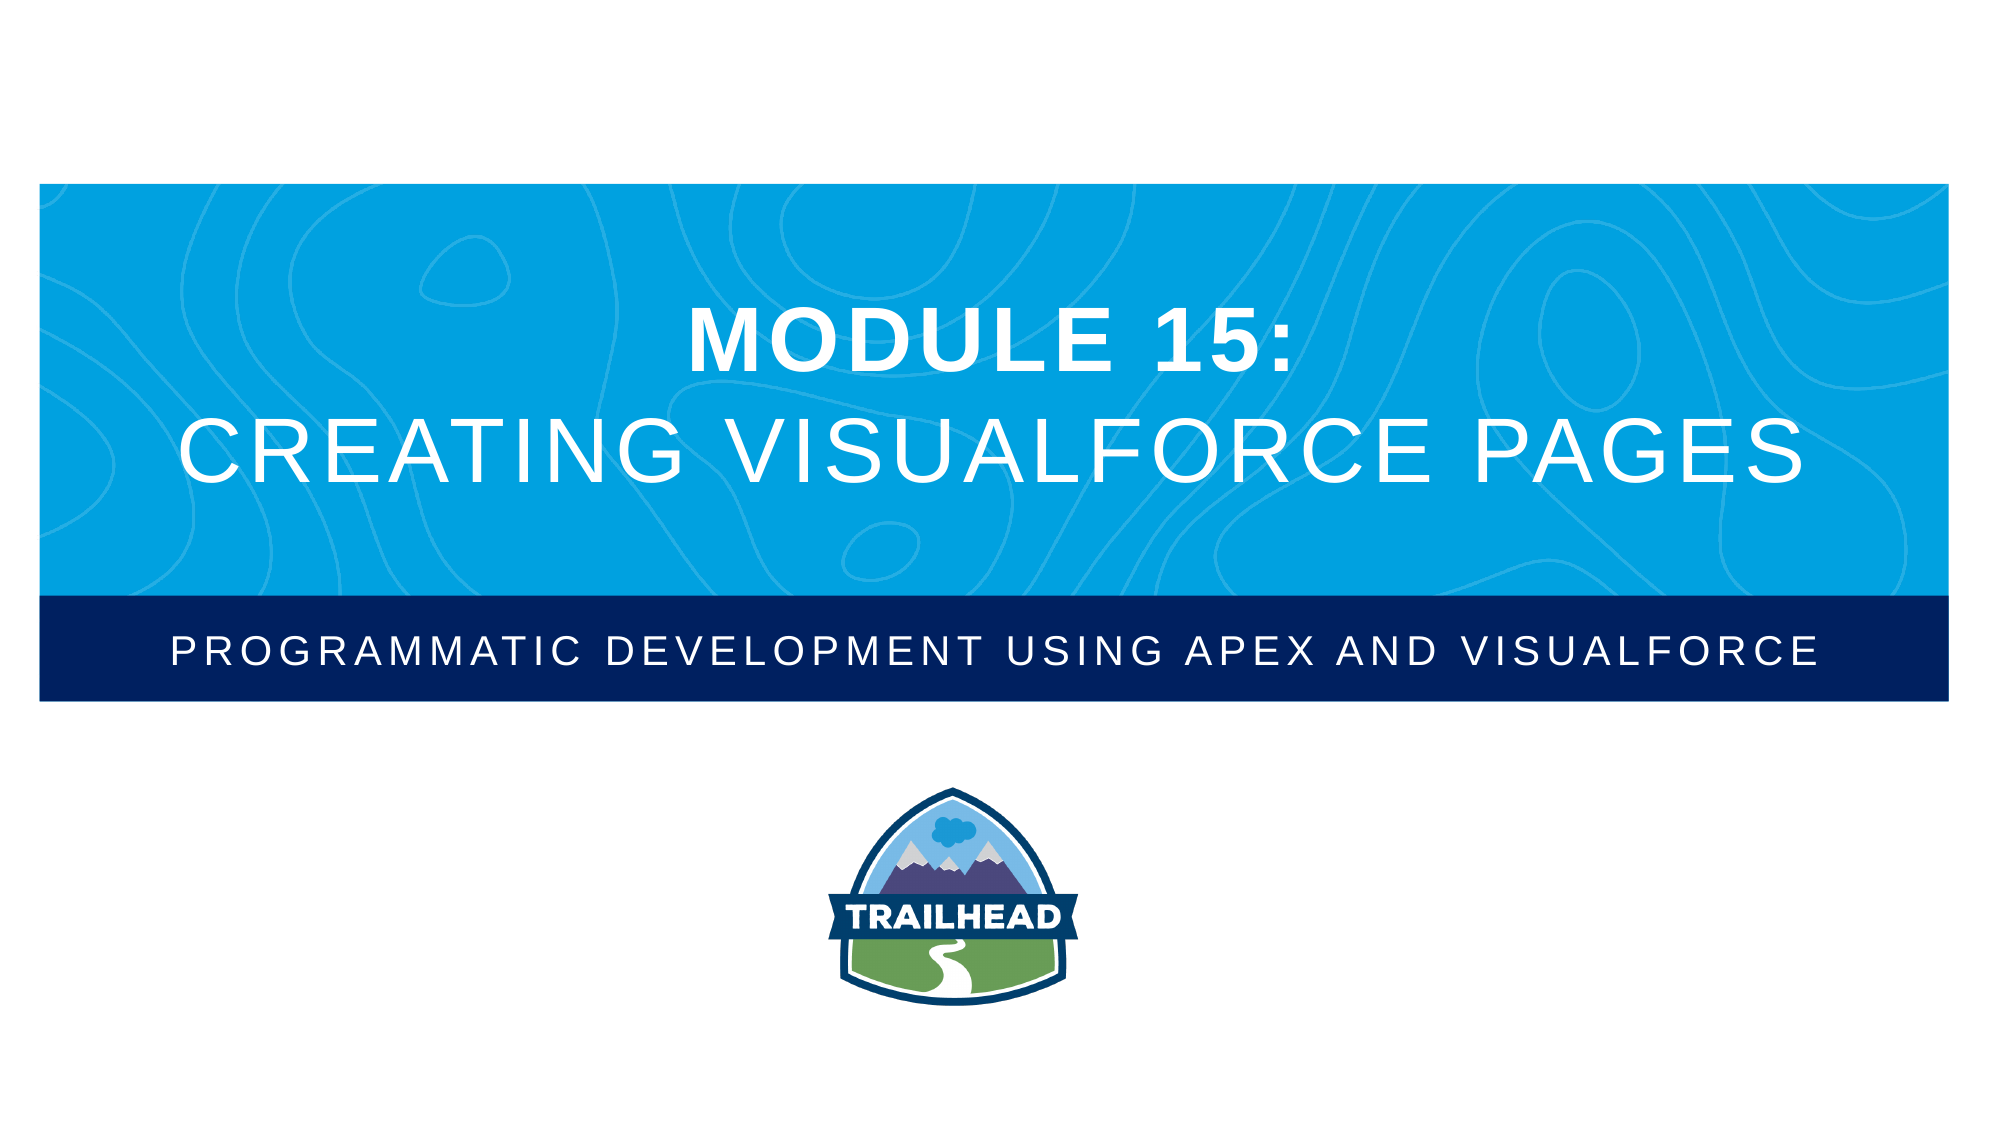

Module 15:
Creating Visualforce Pages
Programmatic Development using Apex and Visualforce